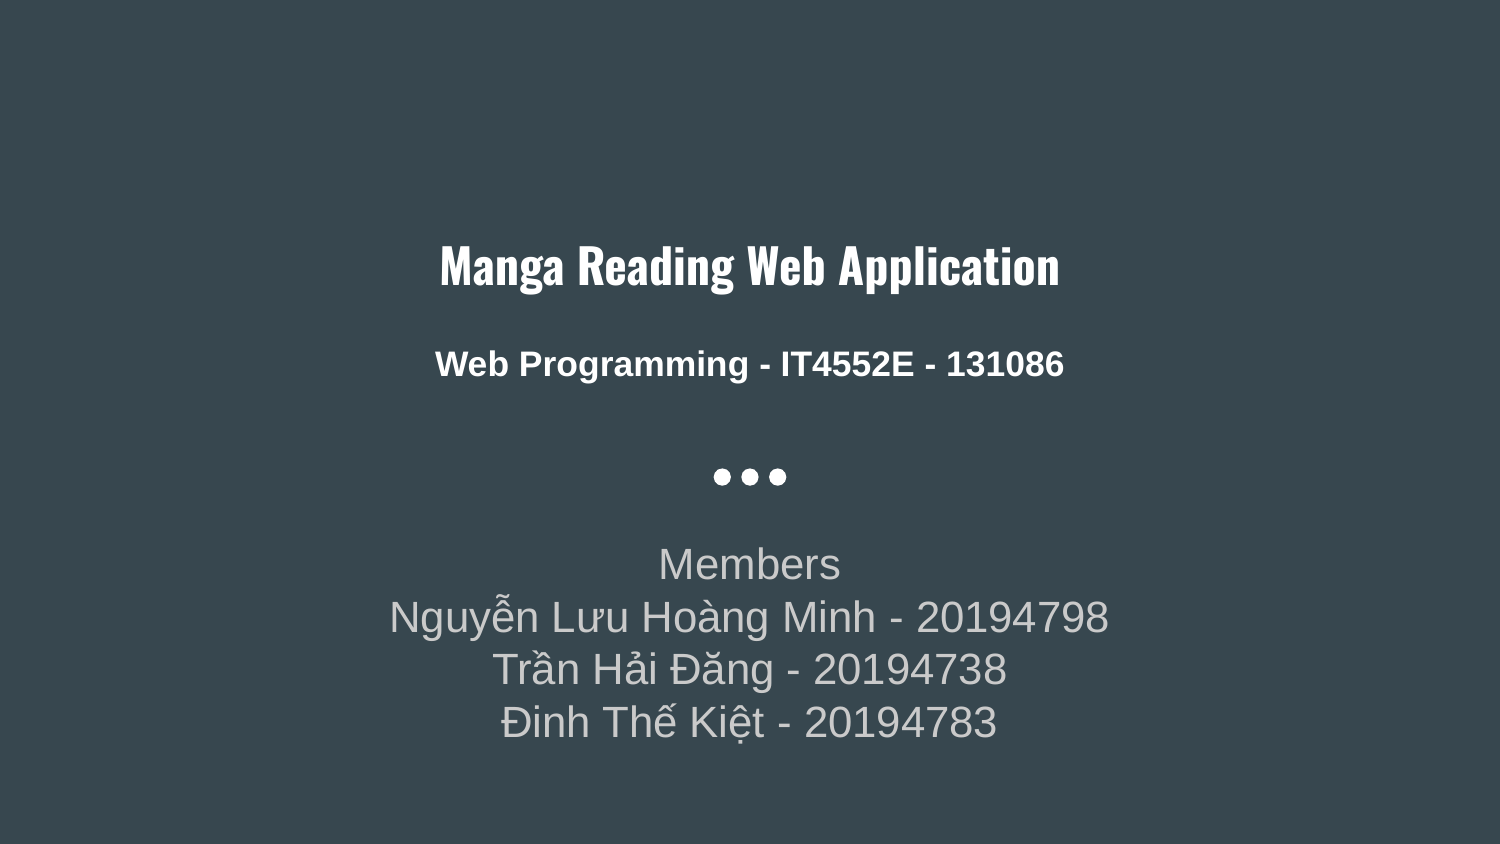

# Manga Reading Web Application
Web Programming - IT4552E - 131086
Members
Nguyễn Lưu Hoàng Minh - 20194798
Trần Hải Đăng - 20194738
Đinh Thế Kiệt - 20194783